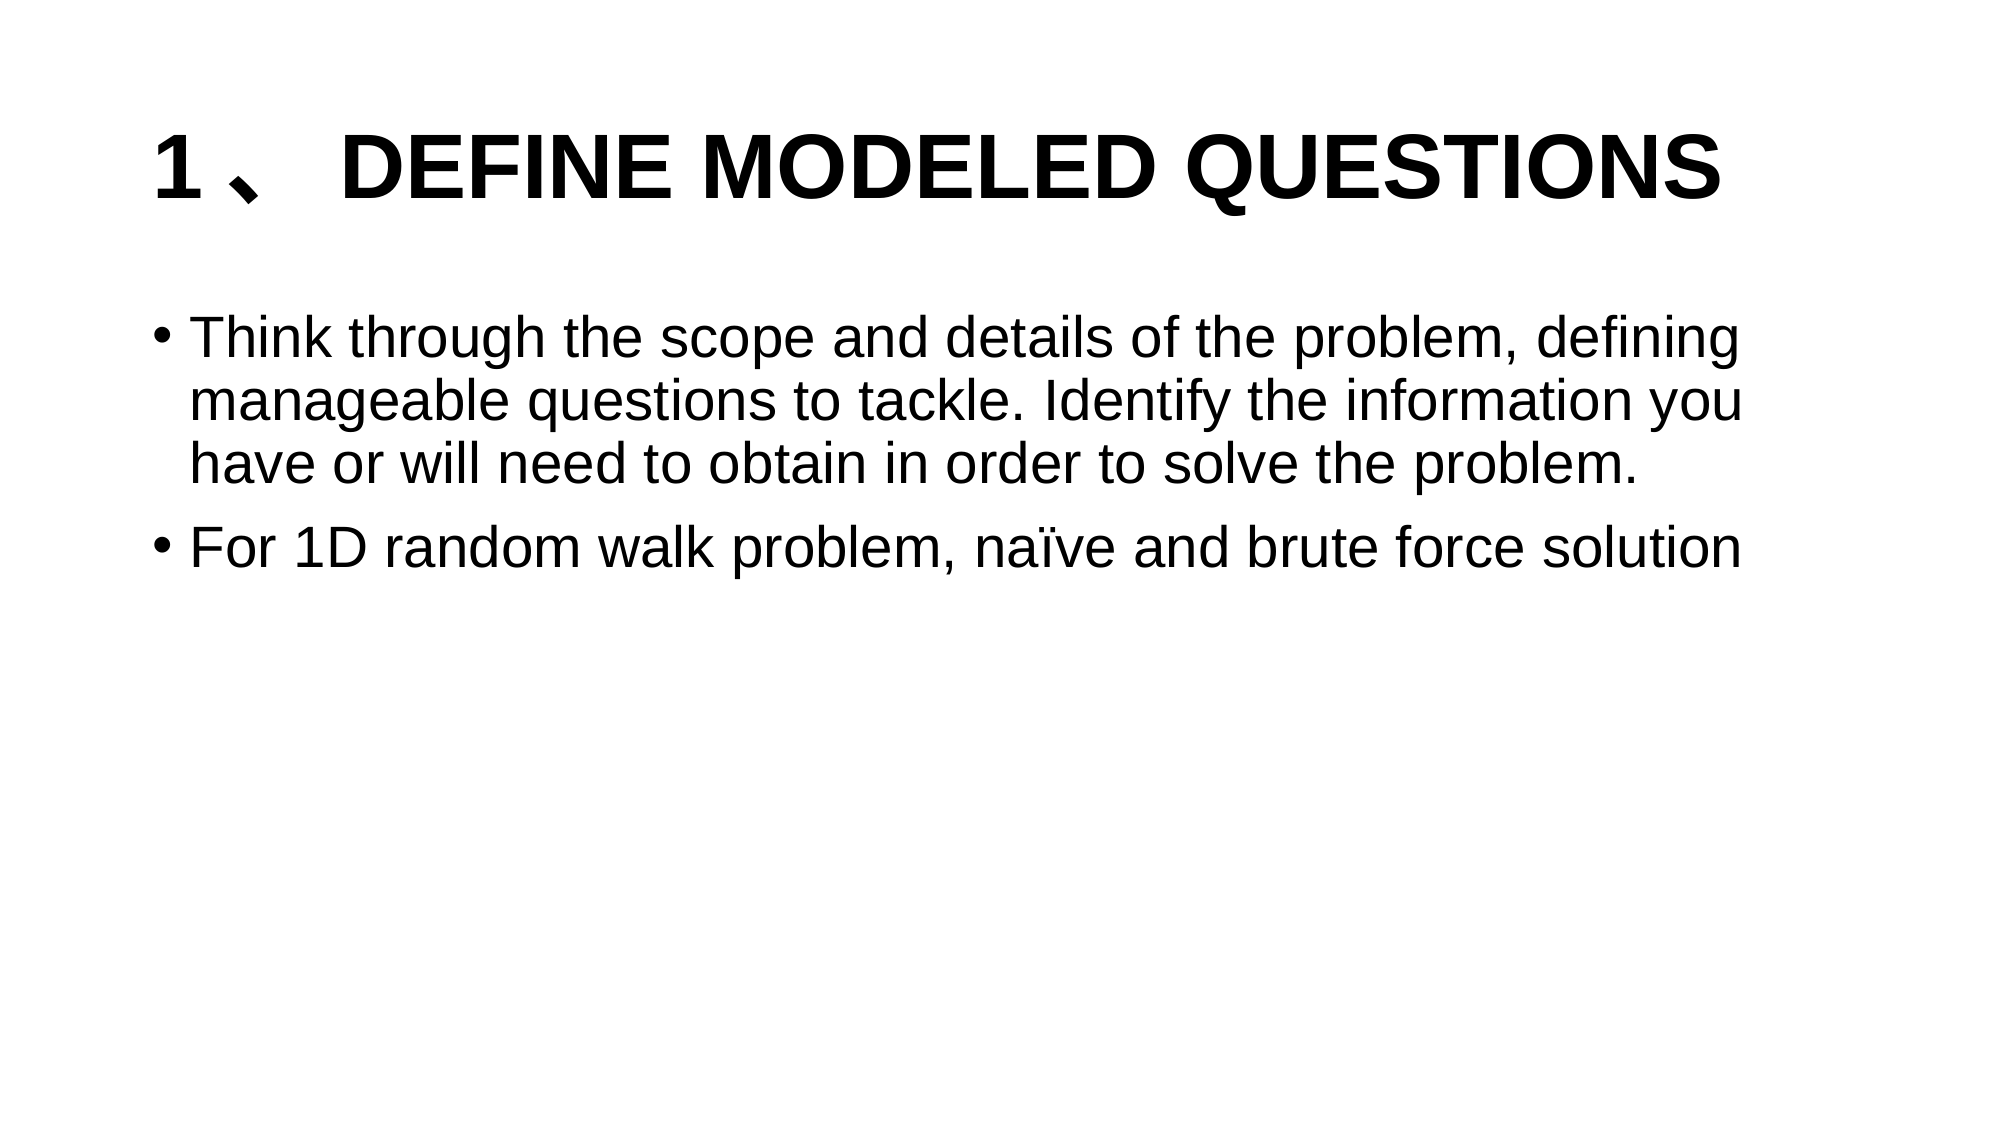

# 1、Define modeled QUESTIONS
Think through the scope and details of the problem, defining manageable questions to tackle. Identify the information you have or will need to obtain in order to solve the problem.
For 1D random walk problem, naïve and brute force solution